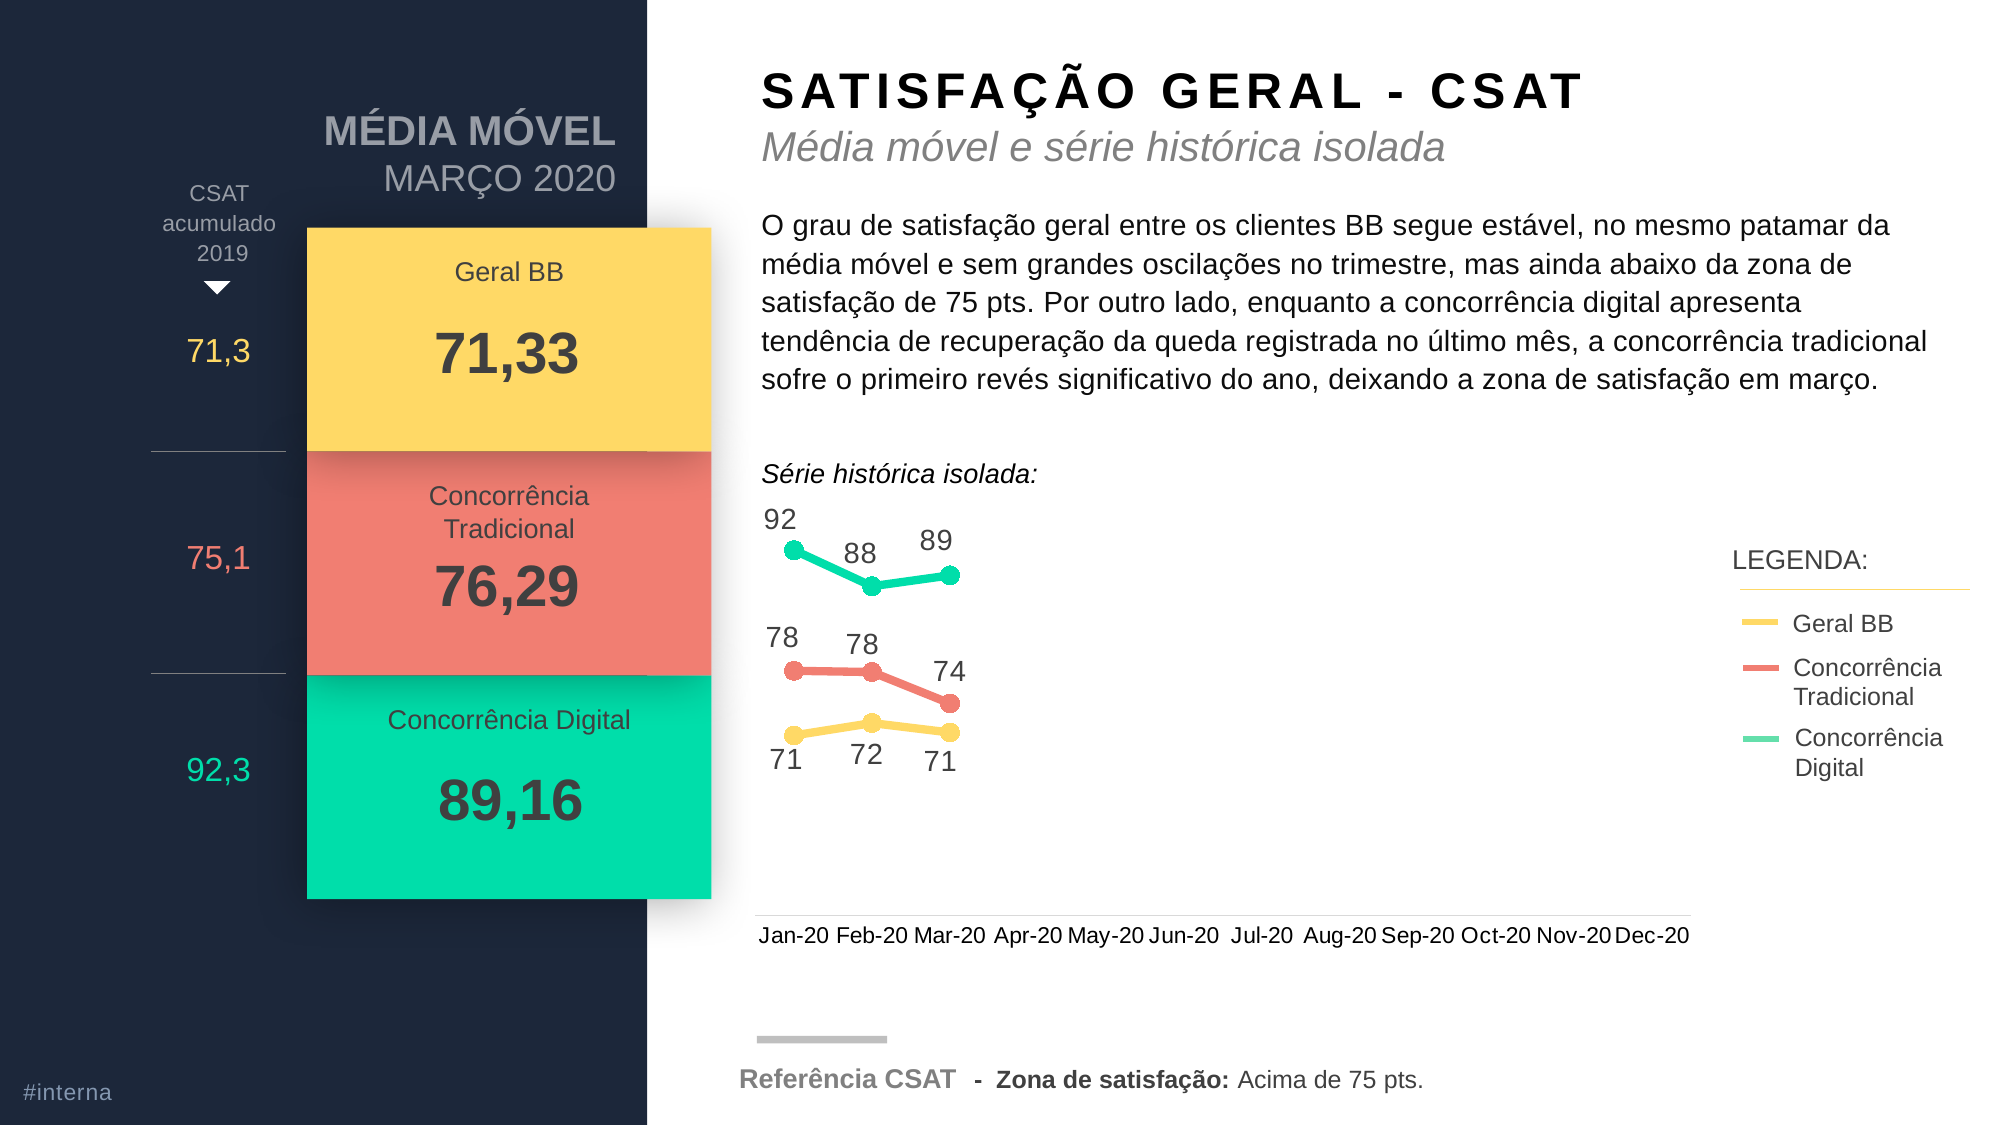

# SATISFAÇÃO GERAL - CSAT
MÉDIA MÓVEL
MARÇO 2020
Média móvel e série histórica isolada
CSAT
acumulado
 2019
O grau de satisfação geral entre os clientes BB segue estável, no mesmo patamar da média móvel e sem grandes oscilações no trimestre, mas ainda abaixo da zona de satisfação de 75 pts. Por outro lado, enquanto a concorrência digital apresenta tendência de recuperação da queda registrada no último mês, a concorrência tradicional sofre o primeiro revés significativo do ano, deixando a zona de satisfação em março.

Geral BB
71,33

Concorrência Tradicional
76,29

Concorrência Digital
89,16
| 71,3 |
| --- |
| 75,1 |
| 92,3 |

Série histórica isolada:

### Chart

| Category |  |  |  |
|---|---|---|---|
| 43831 | 70.56940469821647 | 77.95419722831762 | 91.73909542196485 |
| 43862 | 71.98653984954095 | 77.81336126341647 | 87.61668359191592 |
| 43891 | 70.90547882477965 | 74.22706872361618 | 88.85823202192229 |
| 43922 | None | None | None |
| 43952 | None | None | None |
| 43983 | None | None | None |
| 44013 | None | None | None |
| 44044 | None | None | None |
| 44075 | None | None | None |
| 44105 | None | None | None |
| 44136 | None | None | None |
| 44166 | None | None | None |
LEGENDA:
Geral BB
Concorrência Tradicional
Concorrência Digital

Referência CSAT
-  Zona de satisfação: Acima de 75 pts.
#interna